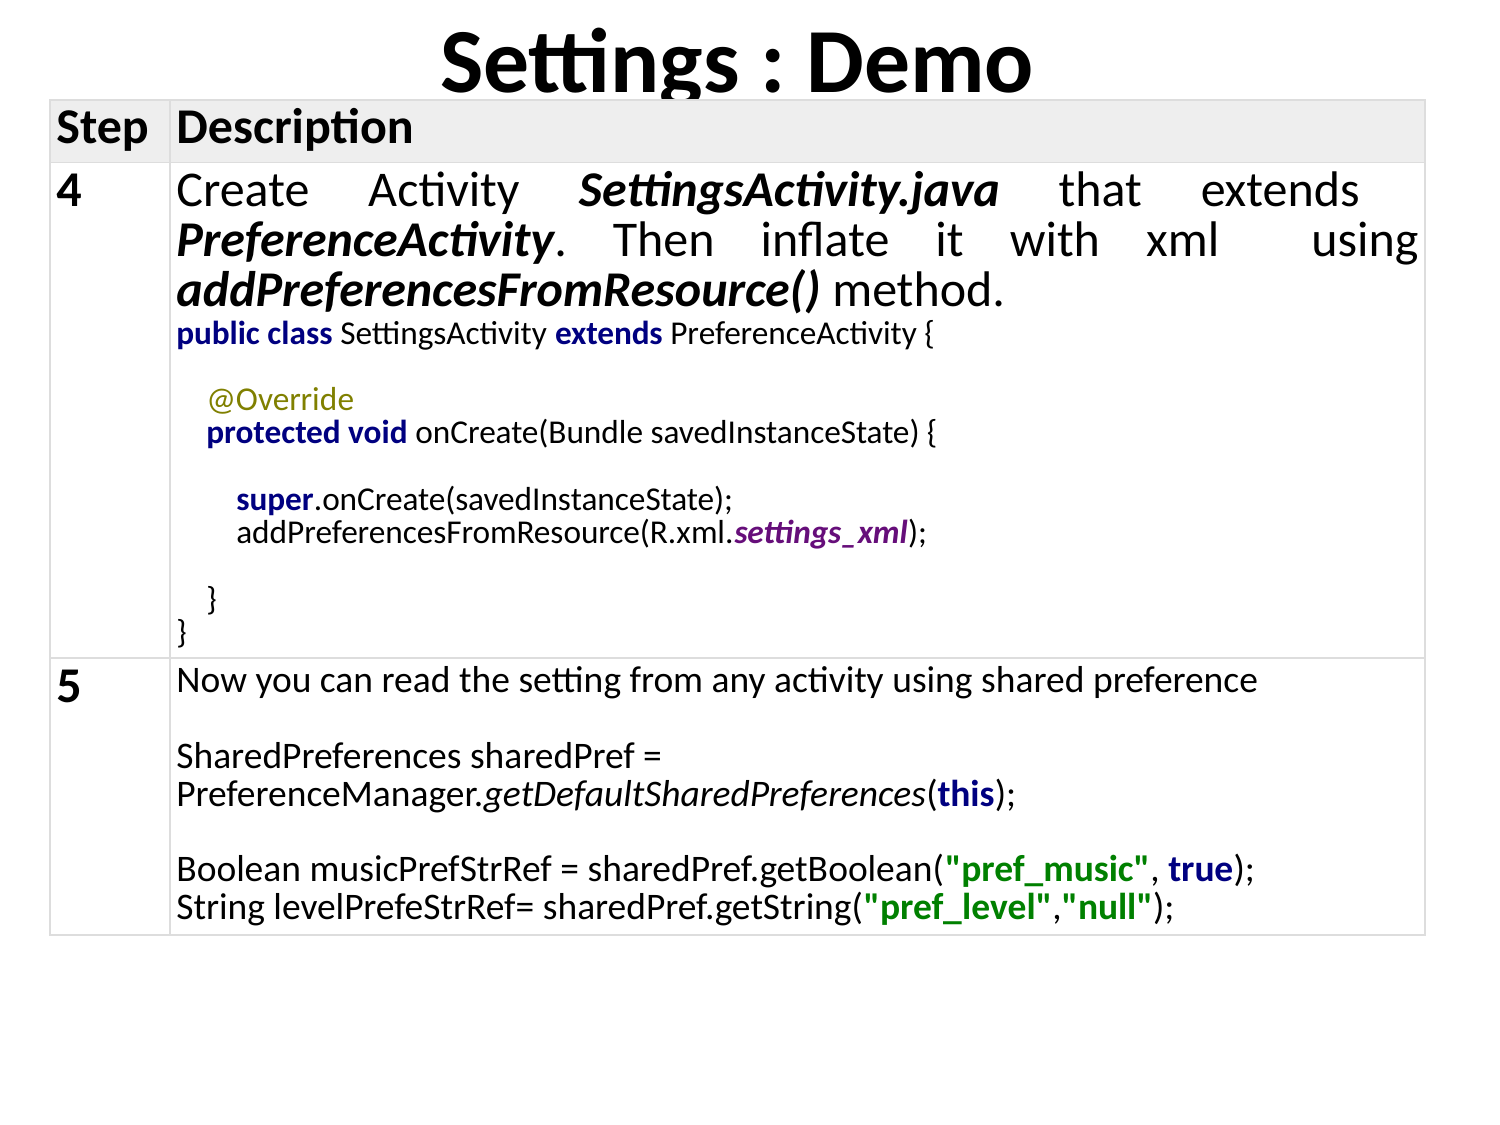

# Settings : Demo
| Step | Description |
| --- | --- |
| 4 | Create Activity SettingsActivity.java that extends PreferenceActivity. Then inflate it with xml using addPreferencesFromResource() method. public class SettingsActivity extends PreferenceActivity { @Override protected void onCreate(Bundle savedInstanceState) { super.onCreate(savedInstanceState); addPreferencesFromResource(R.xml.settings\_xml); } } |
| 5 | Now you can read the setting from any activity using shared preference SharedPreferences sharedPref = PreferenceManager.getDefaultSharedPreferences(this); Boolean musicPrefStrRef = sharedPref.getBoolean("pref\_music", true); String levelPrefeStrRef= sharedPref.getString("pref\_level","null"); |